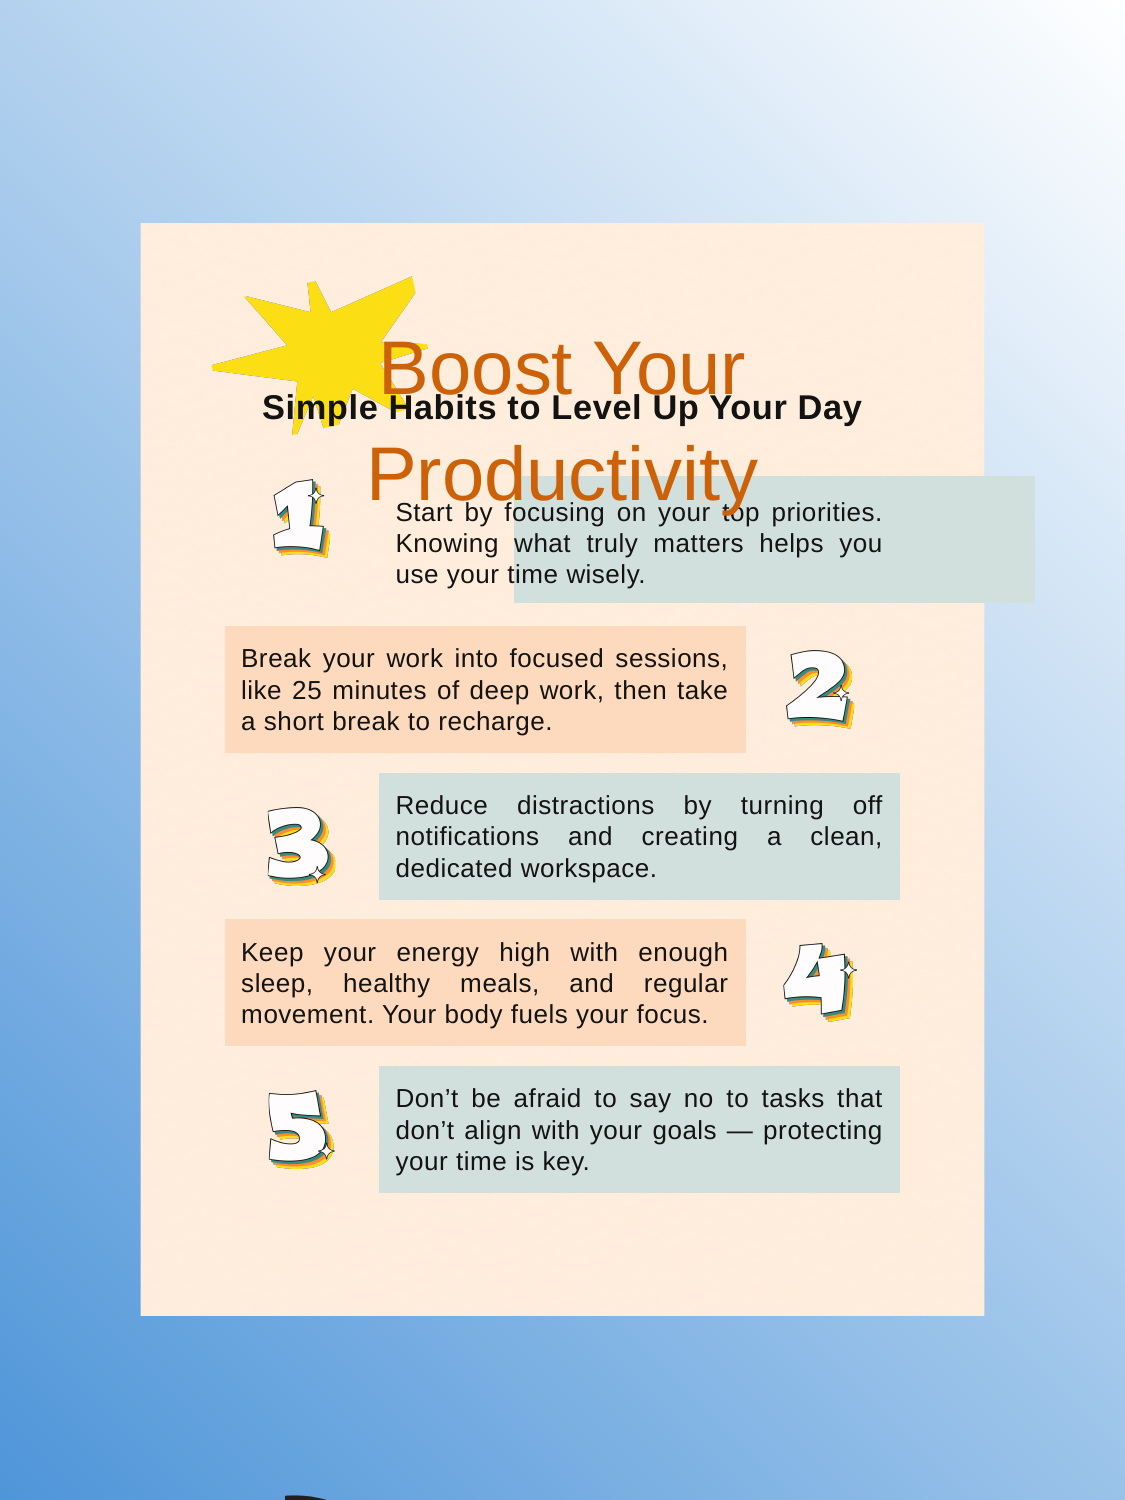

Boost Your Productivity

Simple Habits to Level Up Your Day

Start by focusing on your top priorities. Knowing what truly matters helps you use your time wisely.

Break your work into focused sessions, like 25 minutes of deep work, then take a short break to recharge.

Reduce distractions by turning off notifications and creating a clean, dedicated workspace.

Keep your energy high with enough sleep, healthy meals, and regular movement. Your body fuels your focus.

Don’t be afraid to say no to tasks that don’t align with your goals — protecting your time is key.